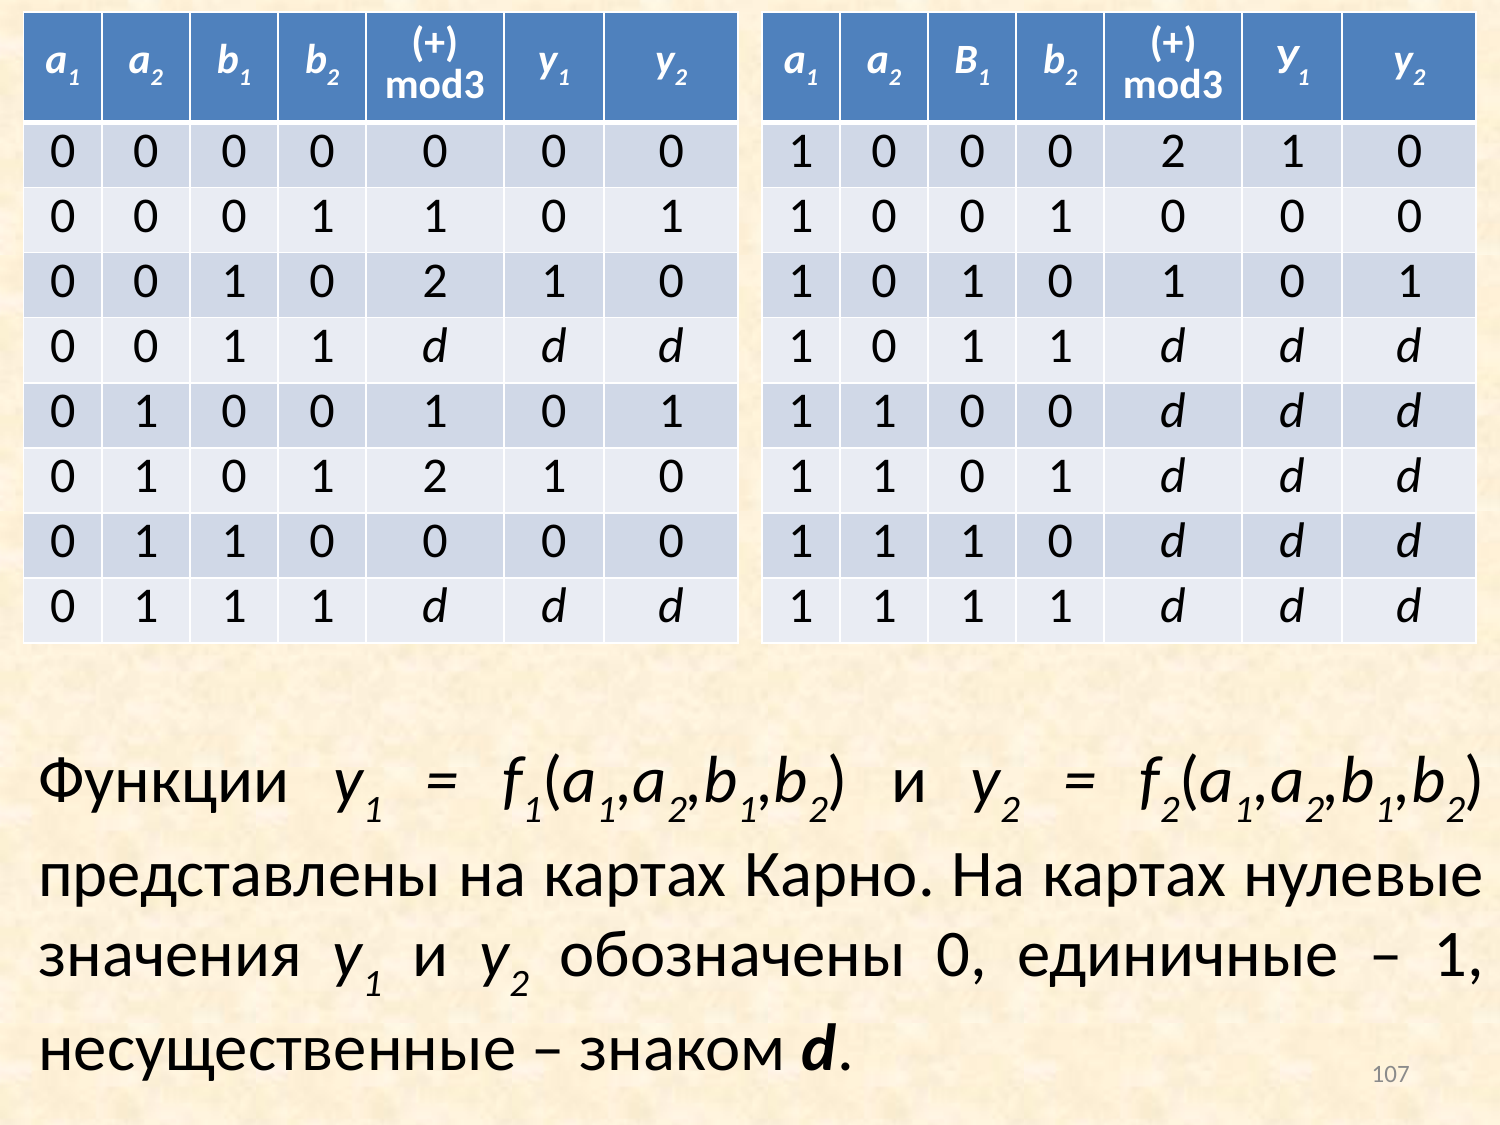

| а1 | а2 | b1 | b2 | (+) mod3 | у1 | у2 |
| --- | --- | --- | --- | --- | --- | --- |
| 0 | 0 | 0 | 0 | 0 | 0 | 0 |
| 0 | 0 | 0 | 1 | 1 | 0 | 1 |
| 0 | 0 | 1 | 0 | 2 | 1 | 0 |
| 0 | 0 | 1 | 1 | d | d | d |
| 0 | 1 | 0 | 0 | 1 | 0 | 1 |
| 0 | 1 | 0 | 1 | 2 | 1 | 0 |
| 0 | 1 | 1 | 0 | 0 | 0 | 0 |
| 0 | 1 | 1 | 1 | d | d | d |
| а1 | а2 | B1 | b2 | (+) mod3 | У1 | у2 |
| --- | --- | --- | --- | --- | --- | --- |
| 1 | 0 | 0 | 0 | 2 | 1 | 0 |
| 1 | 0 | 0 | 1 | 0 | 0 | 0 |
| 1 | 0 | 1 | 0 | 1 | 0 | 1 |
| 1 | 0 | 1 | 1 | d | d | d |
| 1 | 1 | 0 | 0 | d | d | d |
| 1 | 1 | 0 | 1 | d | d | d |
| 1 | 1 | 1 | 0 | d | d | d |
| 1 | 1 | 1 | 1 | d | d | d |
Функции y1 = f1(a1,a2,b1,b2) и y2 = f2(a1,a2,b1,b2) представлены на картах Карно. На картах нулевые значения y1 и y2 обозначены 0, единичные – 1, несущественные – знаком d.
107